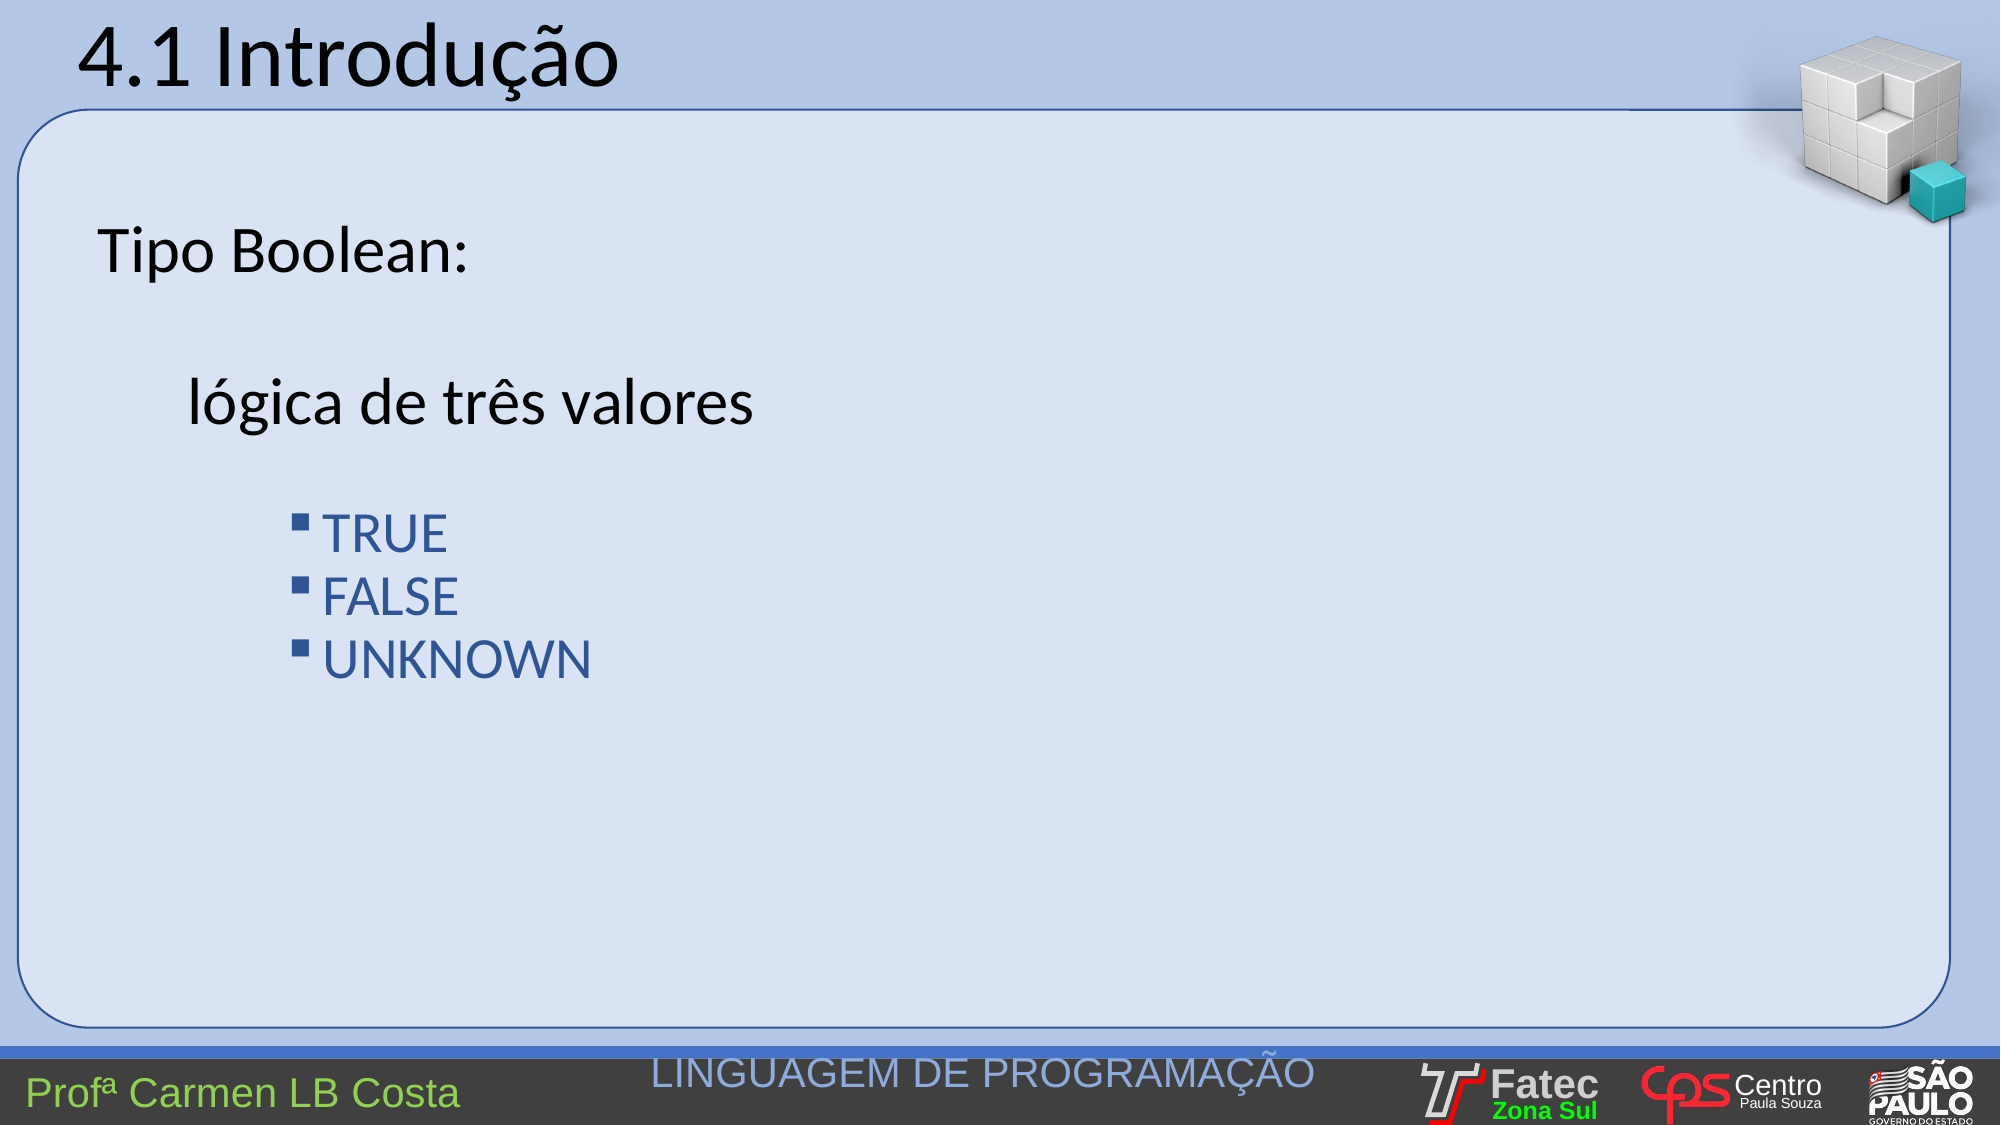

4.1 Introdução
Tipo Boolean:

 lógica de três valores

TRUE
FALSE
UNKNOWN